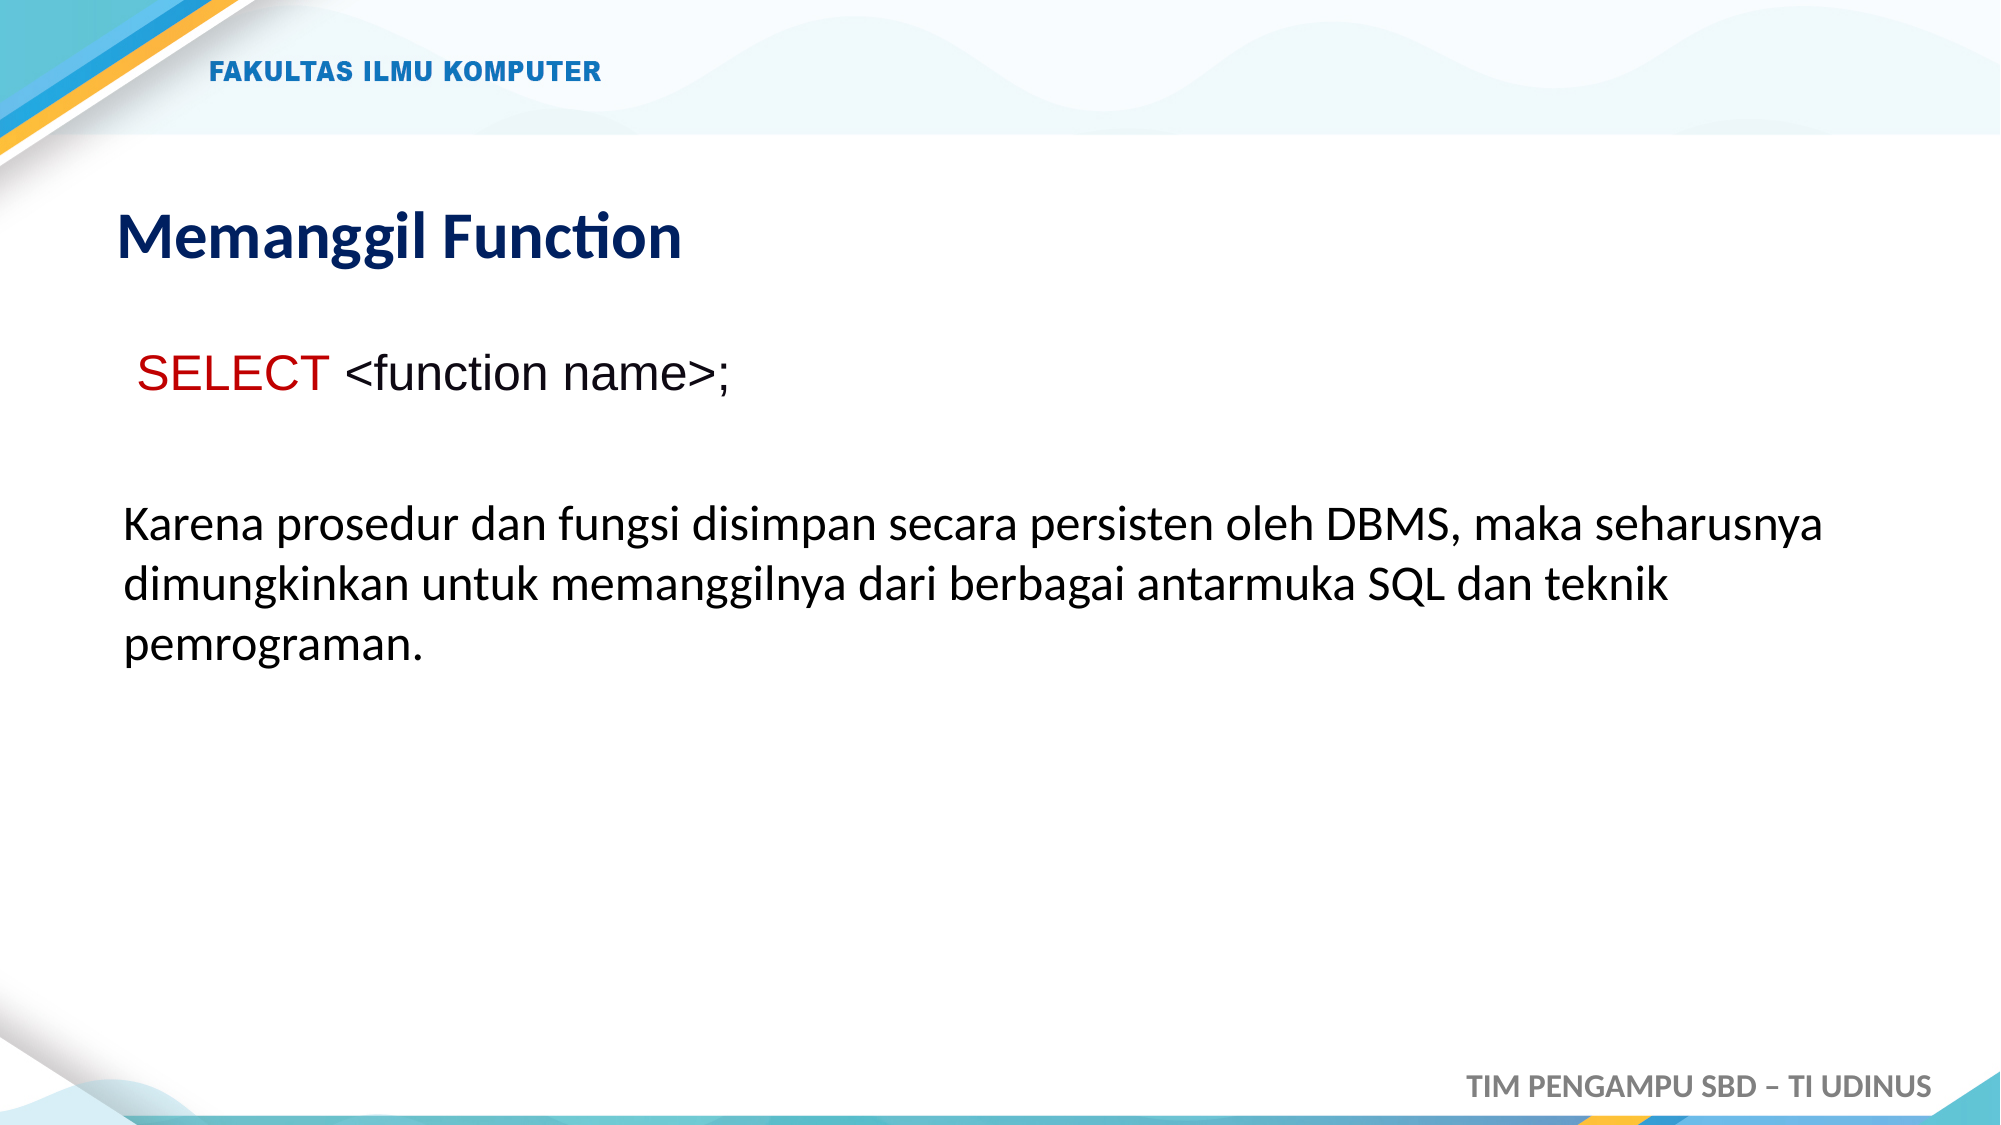

# Memanggil Function
SELECT <function name>;
Karena prosedur dan fungsi disimpan secara persisten oleh DBMS, maka seharusnya dimungkinkan untuk memanggilnya dari berbagai antarmuka SQL dan teknik pemrograman.